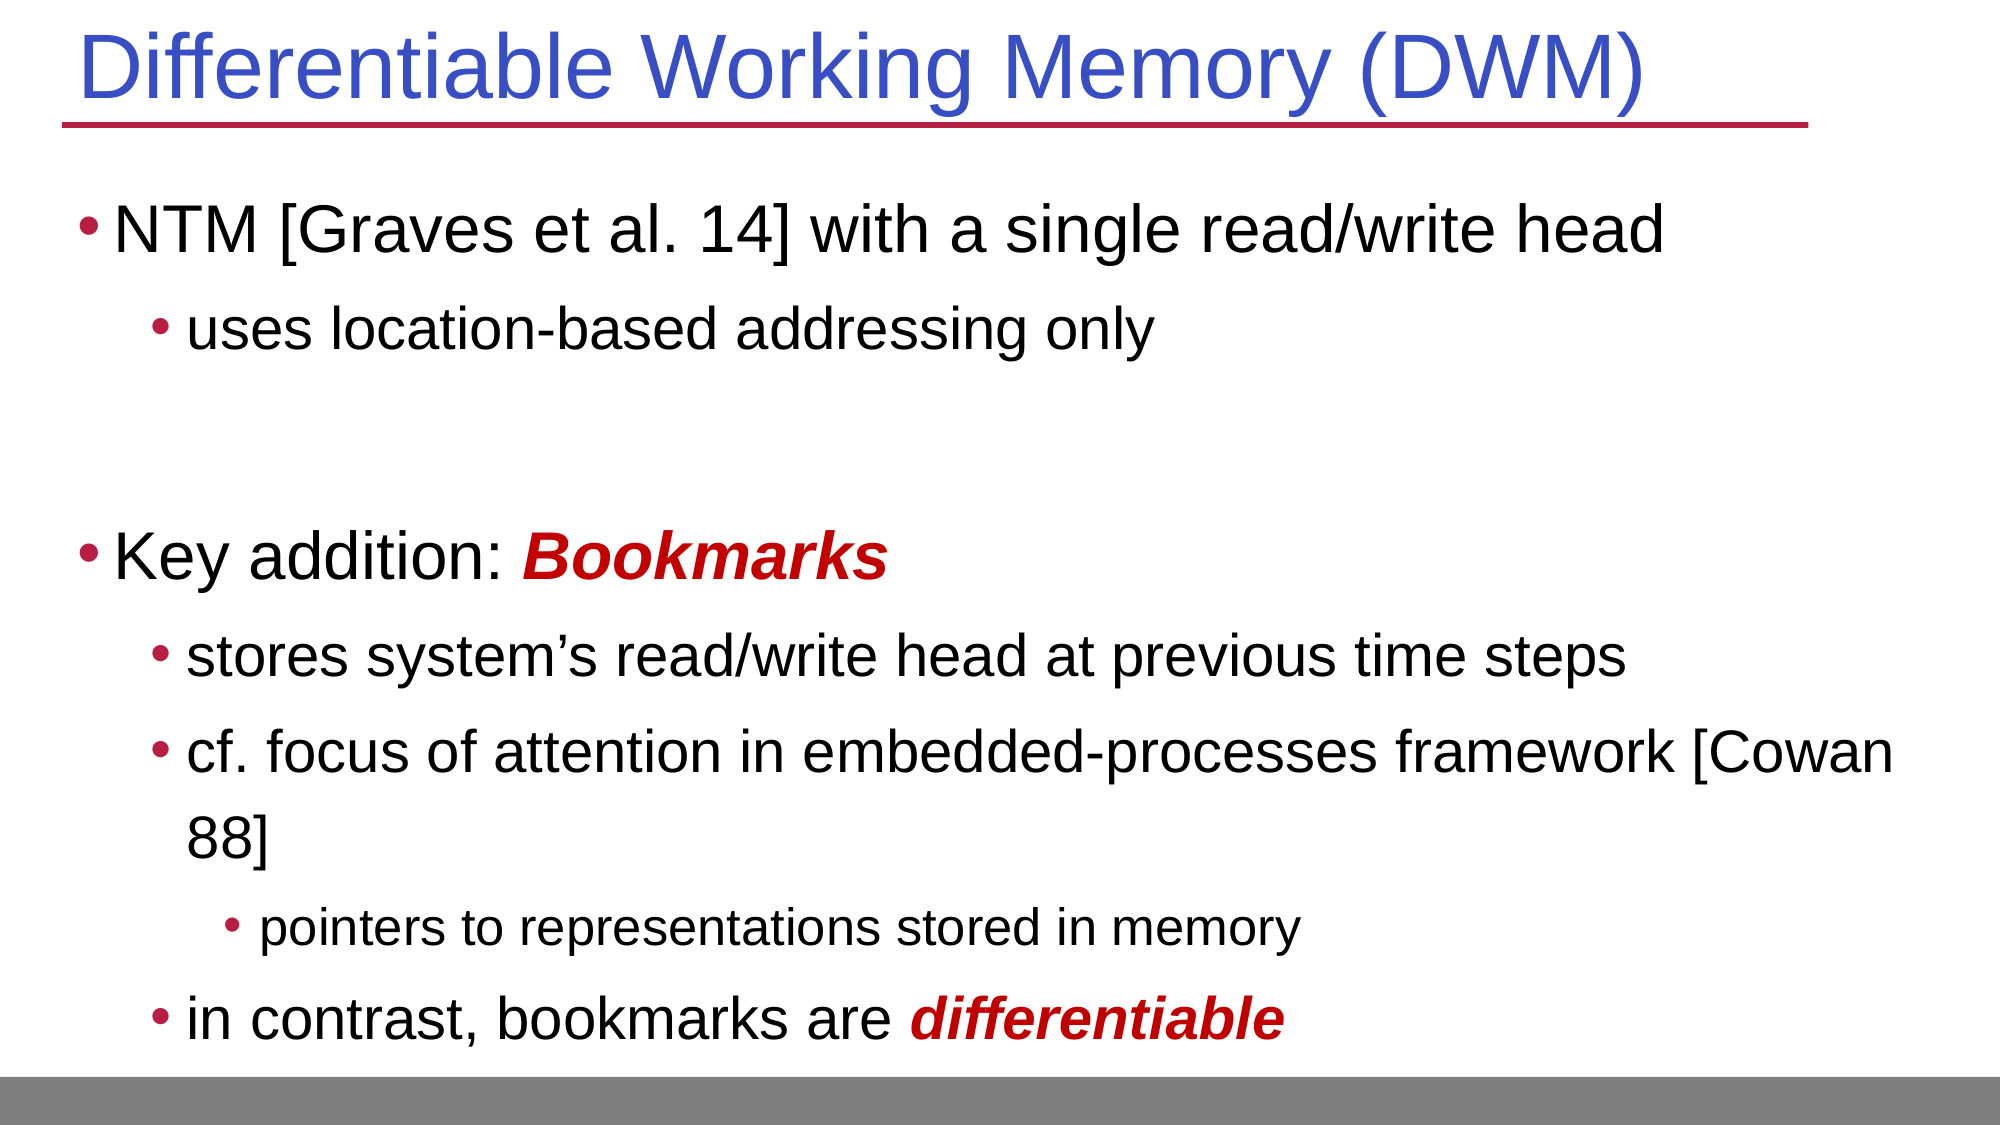

# Differentiable Working Memory (DWM)

NTM [Graves et al. 14] with a single read/write head
uses location-based addressing only

Key addition: Bookmarks
stores system’s read/write head at previous time steps
cf. focus of attention in embedded-processes framework [Cowan 88]
pointers to representations stored in memory
in contrast, bookmarks are differentiable